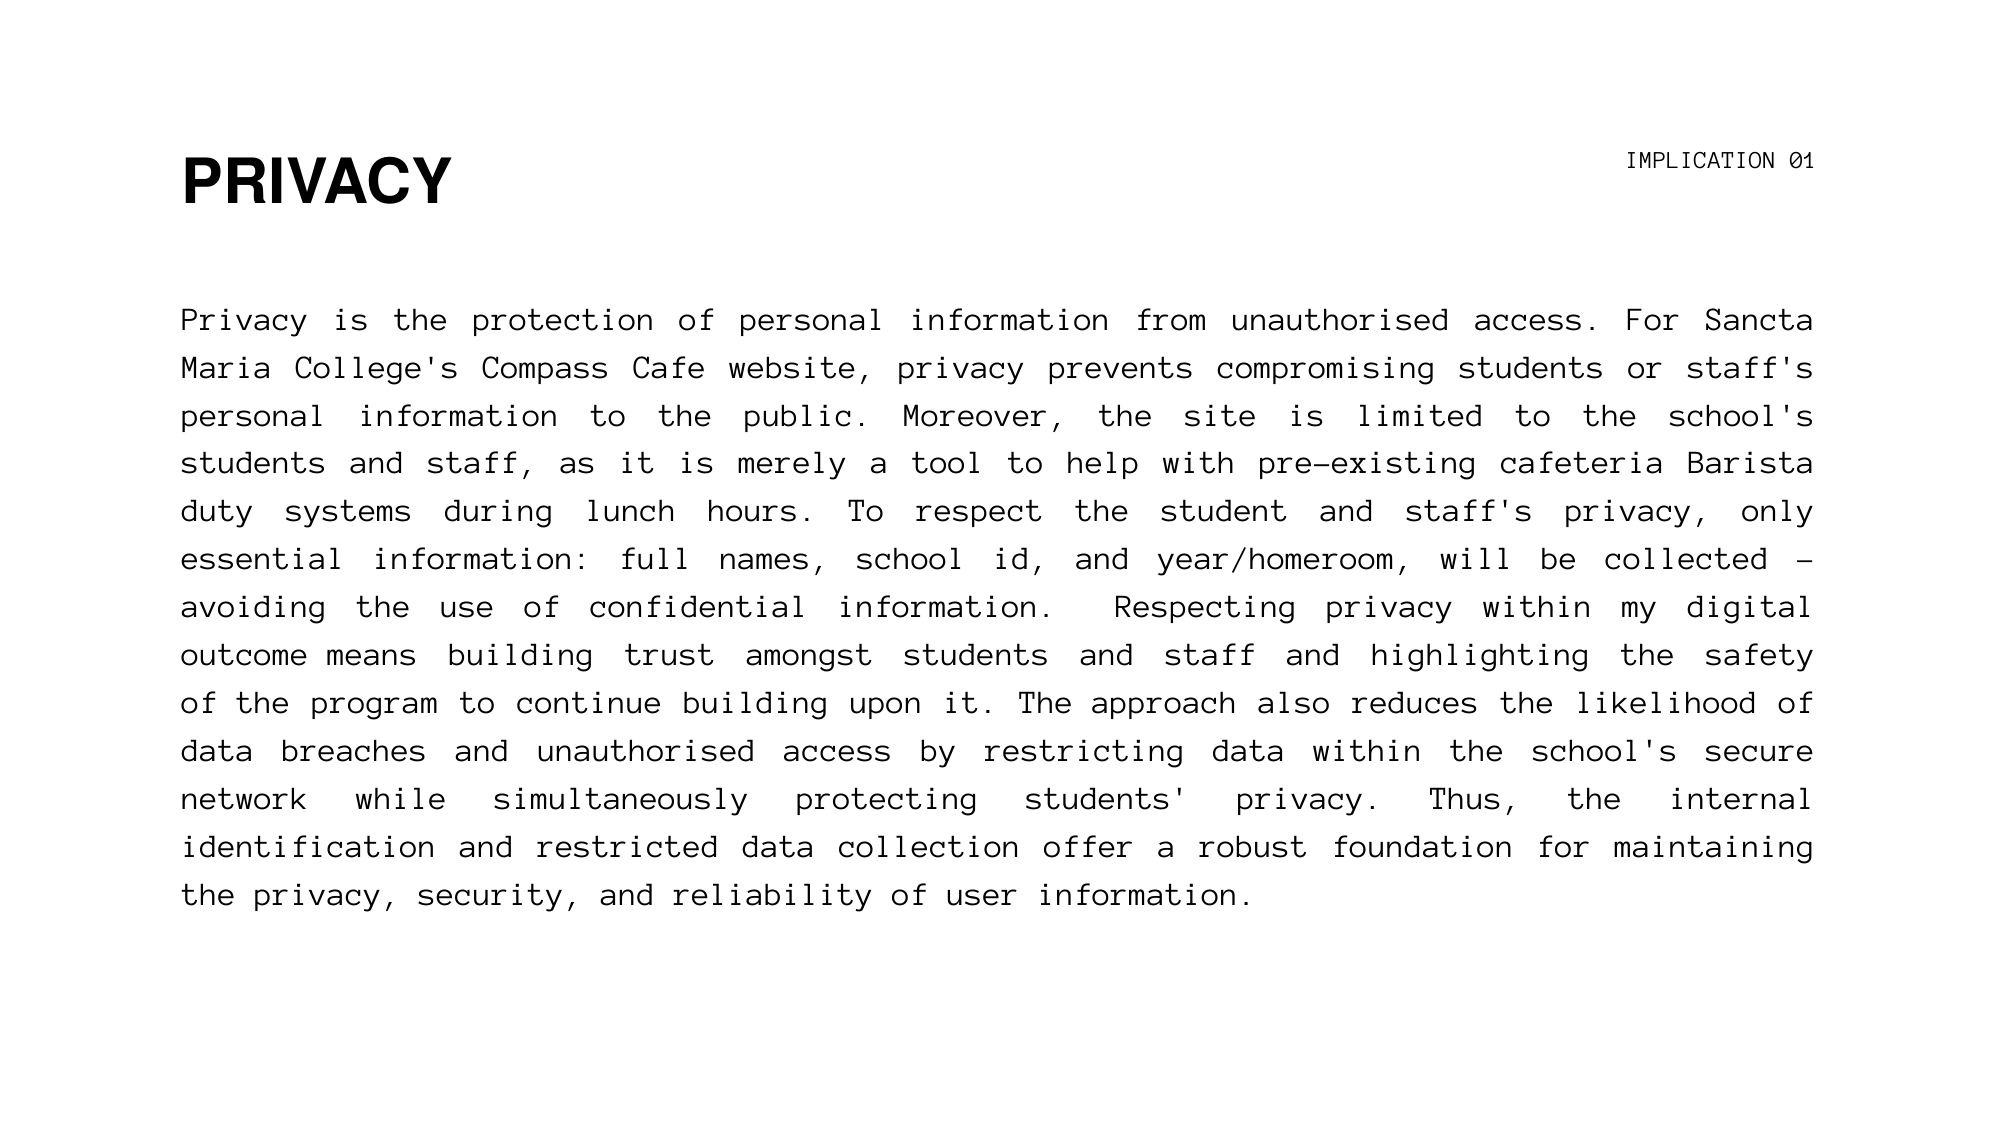

# PRIVACY
IMPLICATION 01
Privacy is the protection of personal information from unauthorised access. For Sancta Maria College's Compass Cafe website, privacy prevents compromising students or staff's personal information to the public. Moreover, the site is limited to the school's students and staff, as it is merely a tool to help with pre-existing cafeteria Barista duty systems during lunch hours. To respect the student and staff's privacy, only essential information: full names, school id, and year/homeroom, will be collected – avoiding the use of confidential information.  Respecting privacy within my digital outcome means building trust amongst students and staff and highlighting the safety of the program to continue building upon it. The approach also reduces the likelihood of data breaches and unauthorised access by restricting data within the school's secure network while simultaneously protecting students' privacy. Thus, the internal identification and restricted data collection offer a robust foundation for maintaining the privacy, security, and reliability of user information.